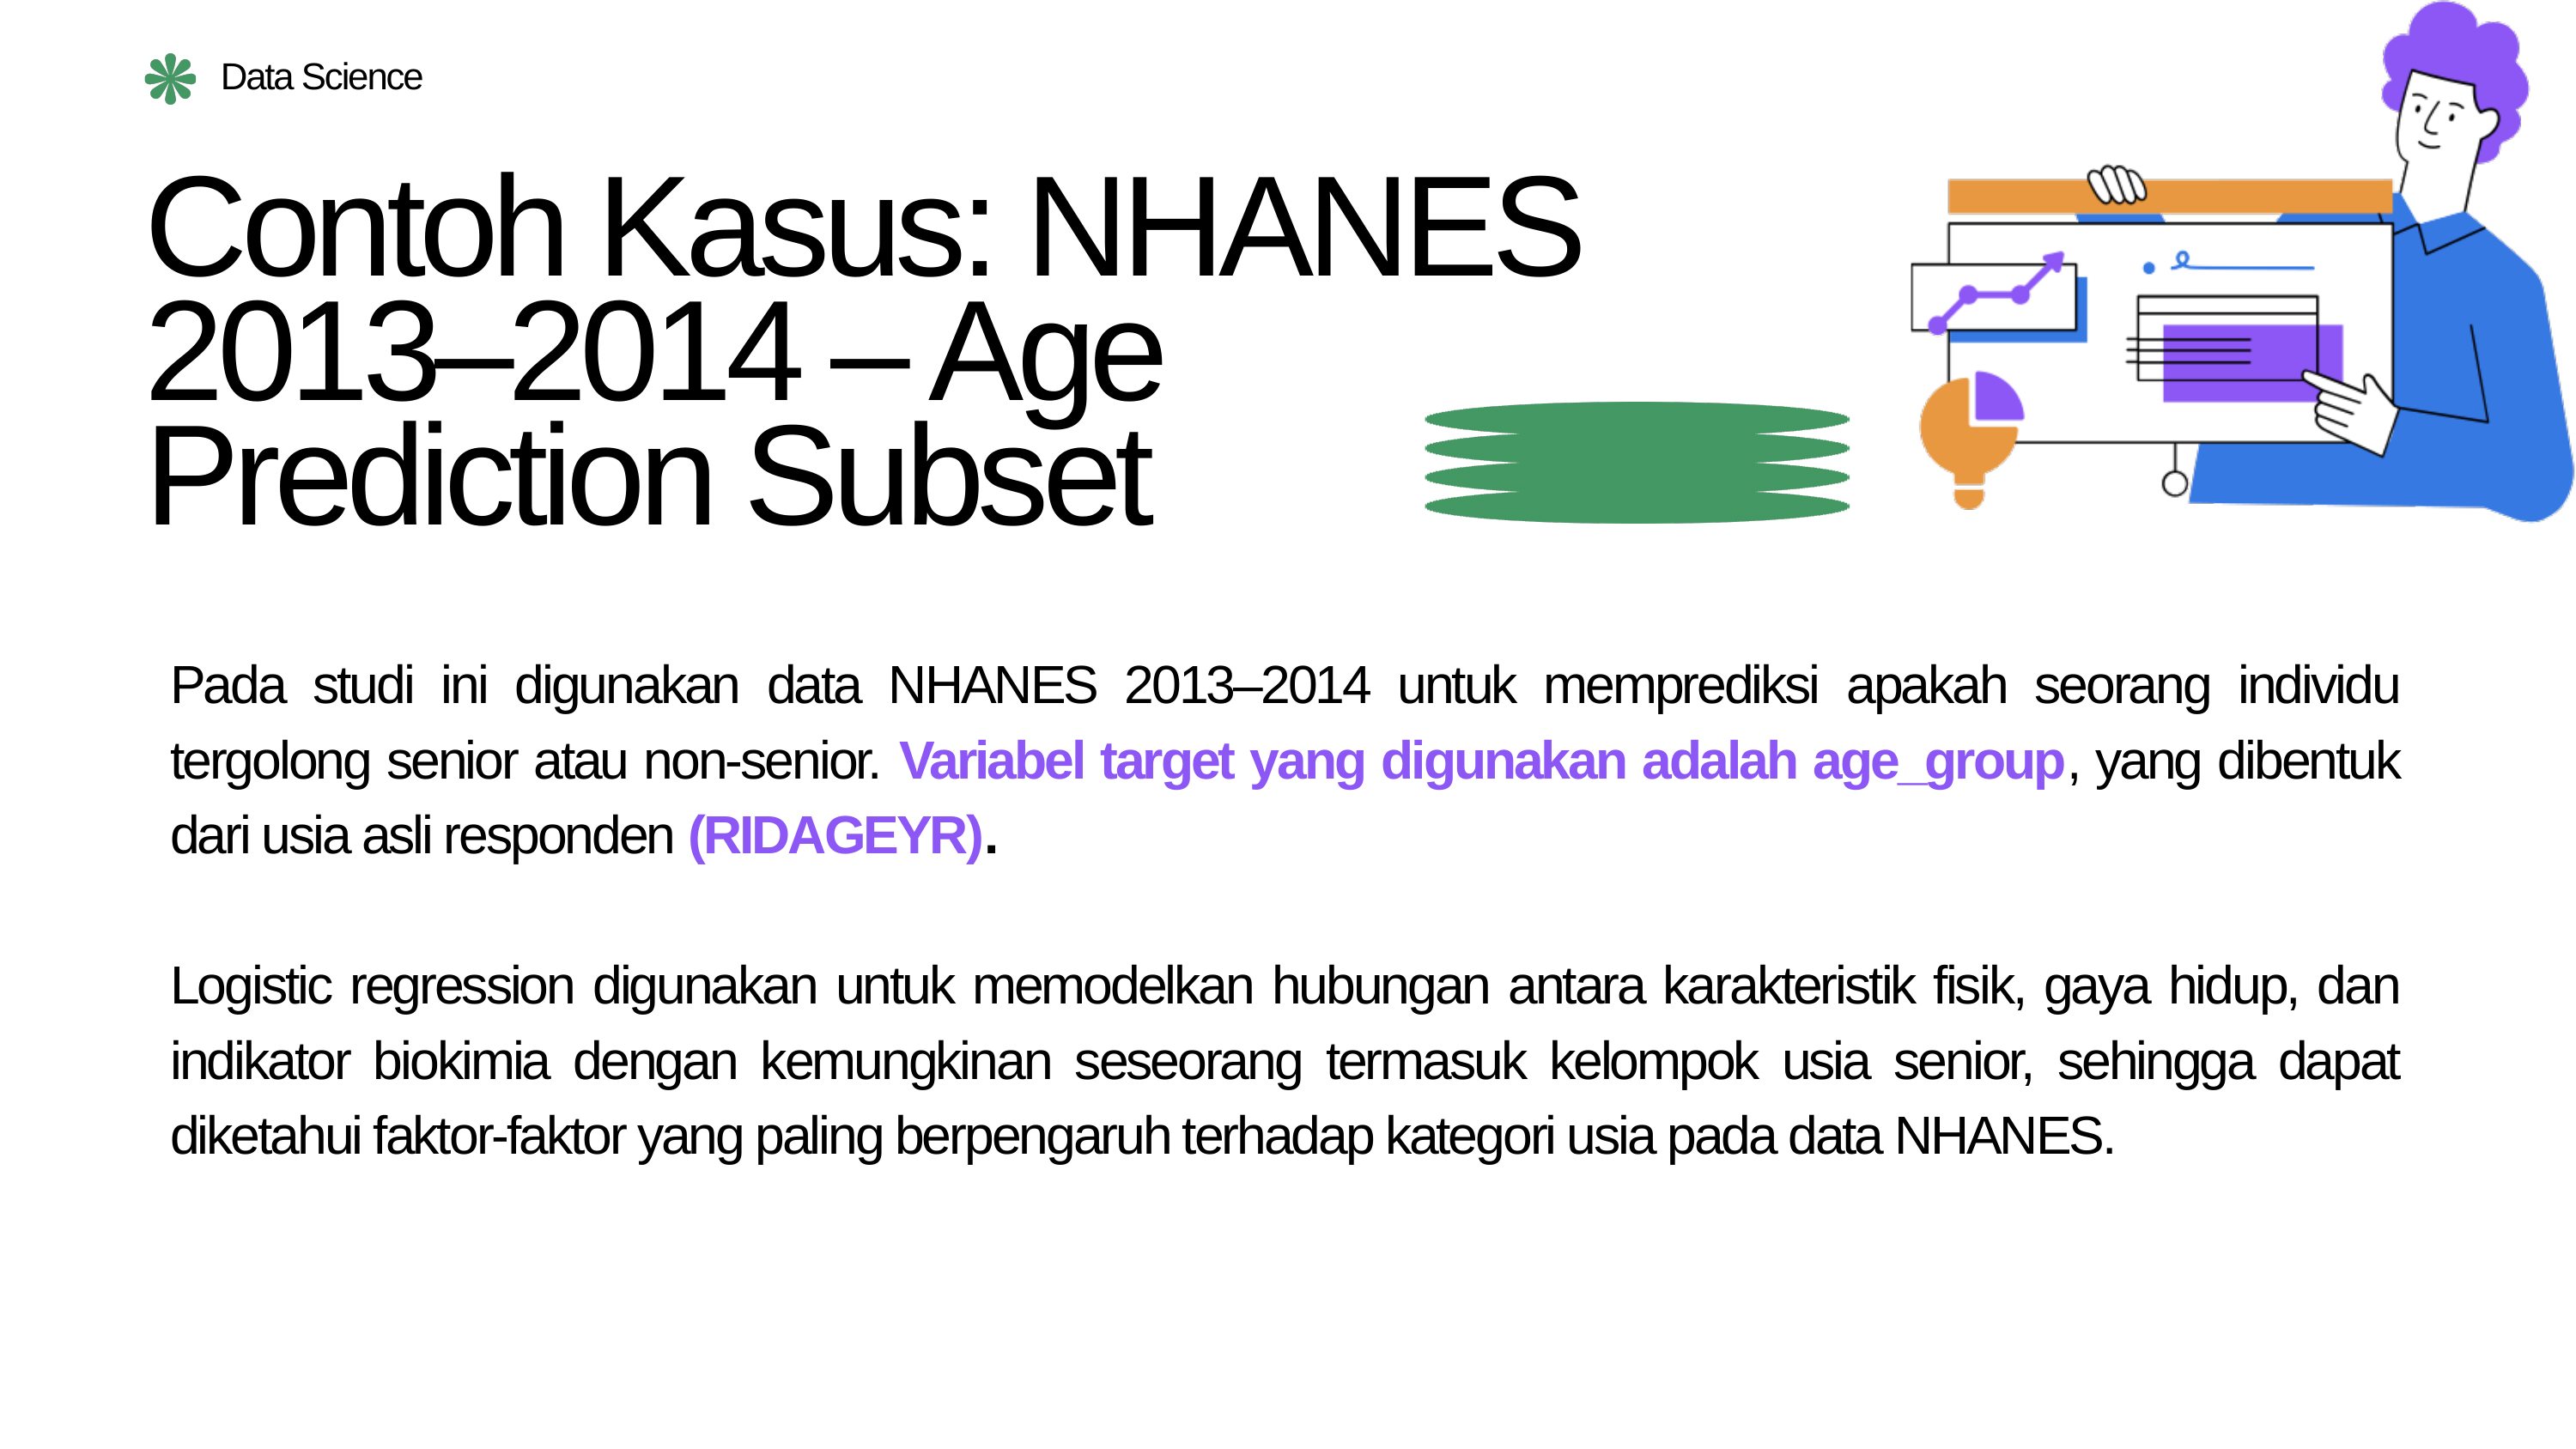

Data Science
Contoh Kasus: NHANES 2013–2014 – Age Prediction Subset

Pada studi ini digunakan data NHANES 2013–2014 untuk memprediksi apakah seorang individu tergolong senior atau non-senior. Variabel target yang digunakan adalah age_group, yang dibentuk dari usia asli responden (RIDAGEYR).

Logistic regression digunakan untuk memodelkan hubungan antara karakteristik fisik, gaya hidup, dan indikator biokimia dengan kemungkinan seseorang termasuk kelompok usia senior, sehingga dapat diketahui faktor-faktor yang paling berpengaruh terhadap kategori usia pada data NHANES.